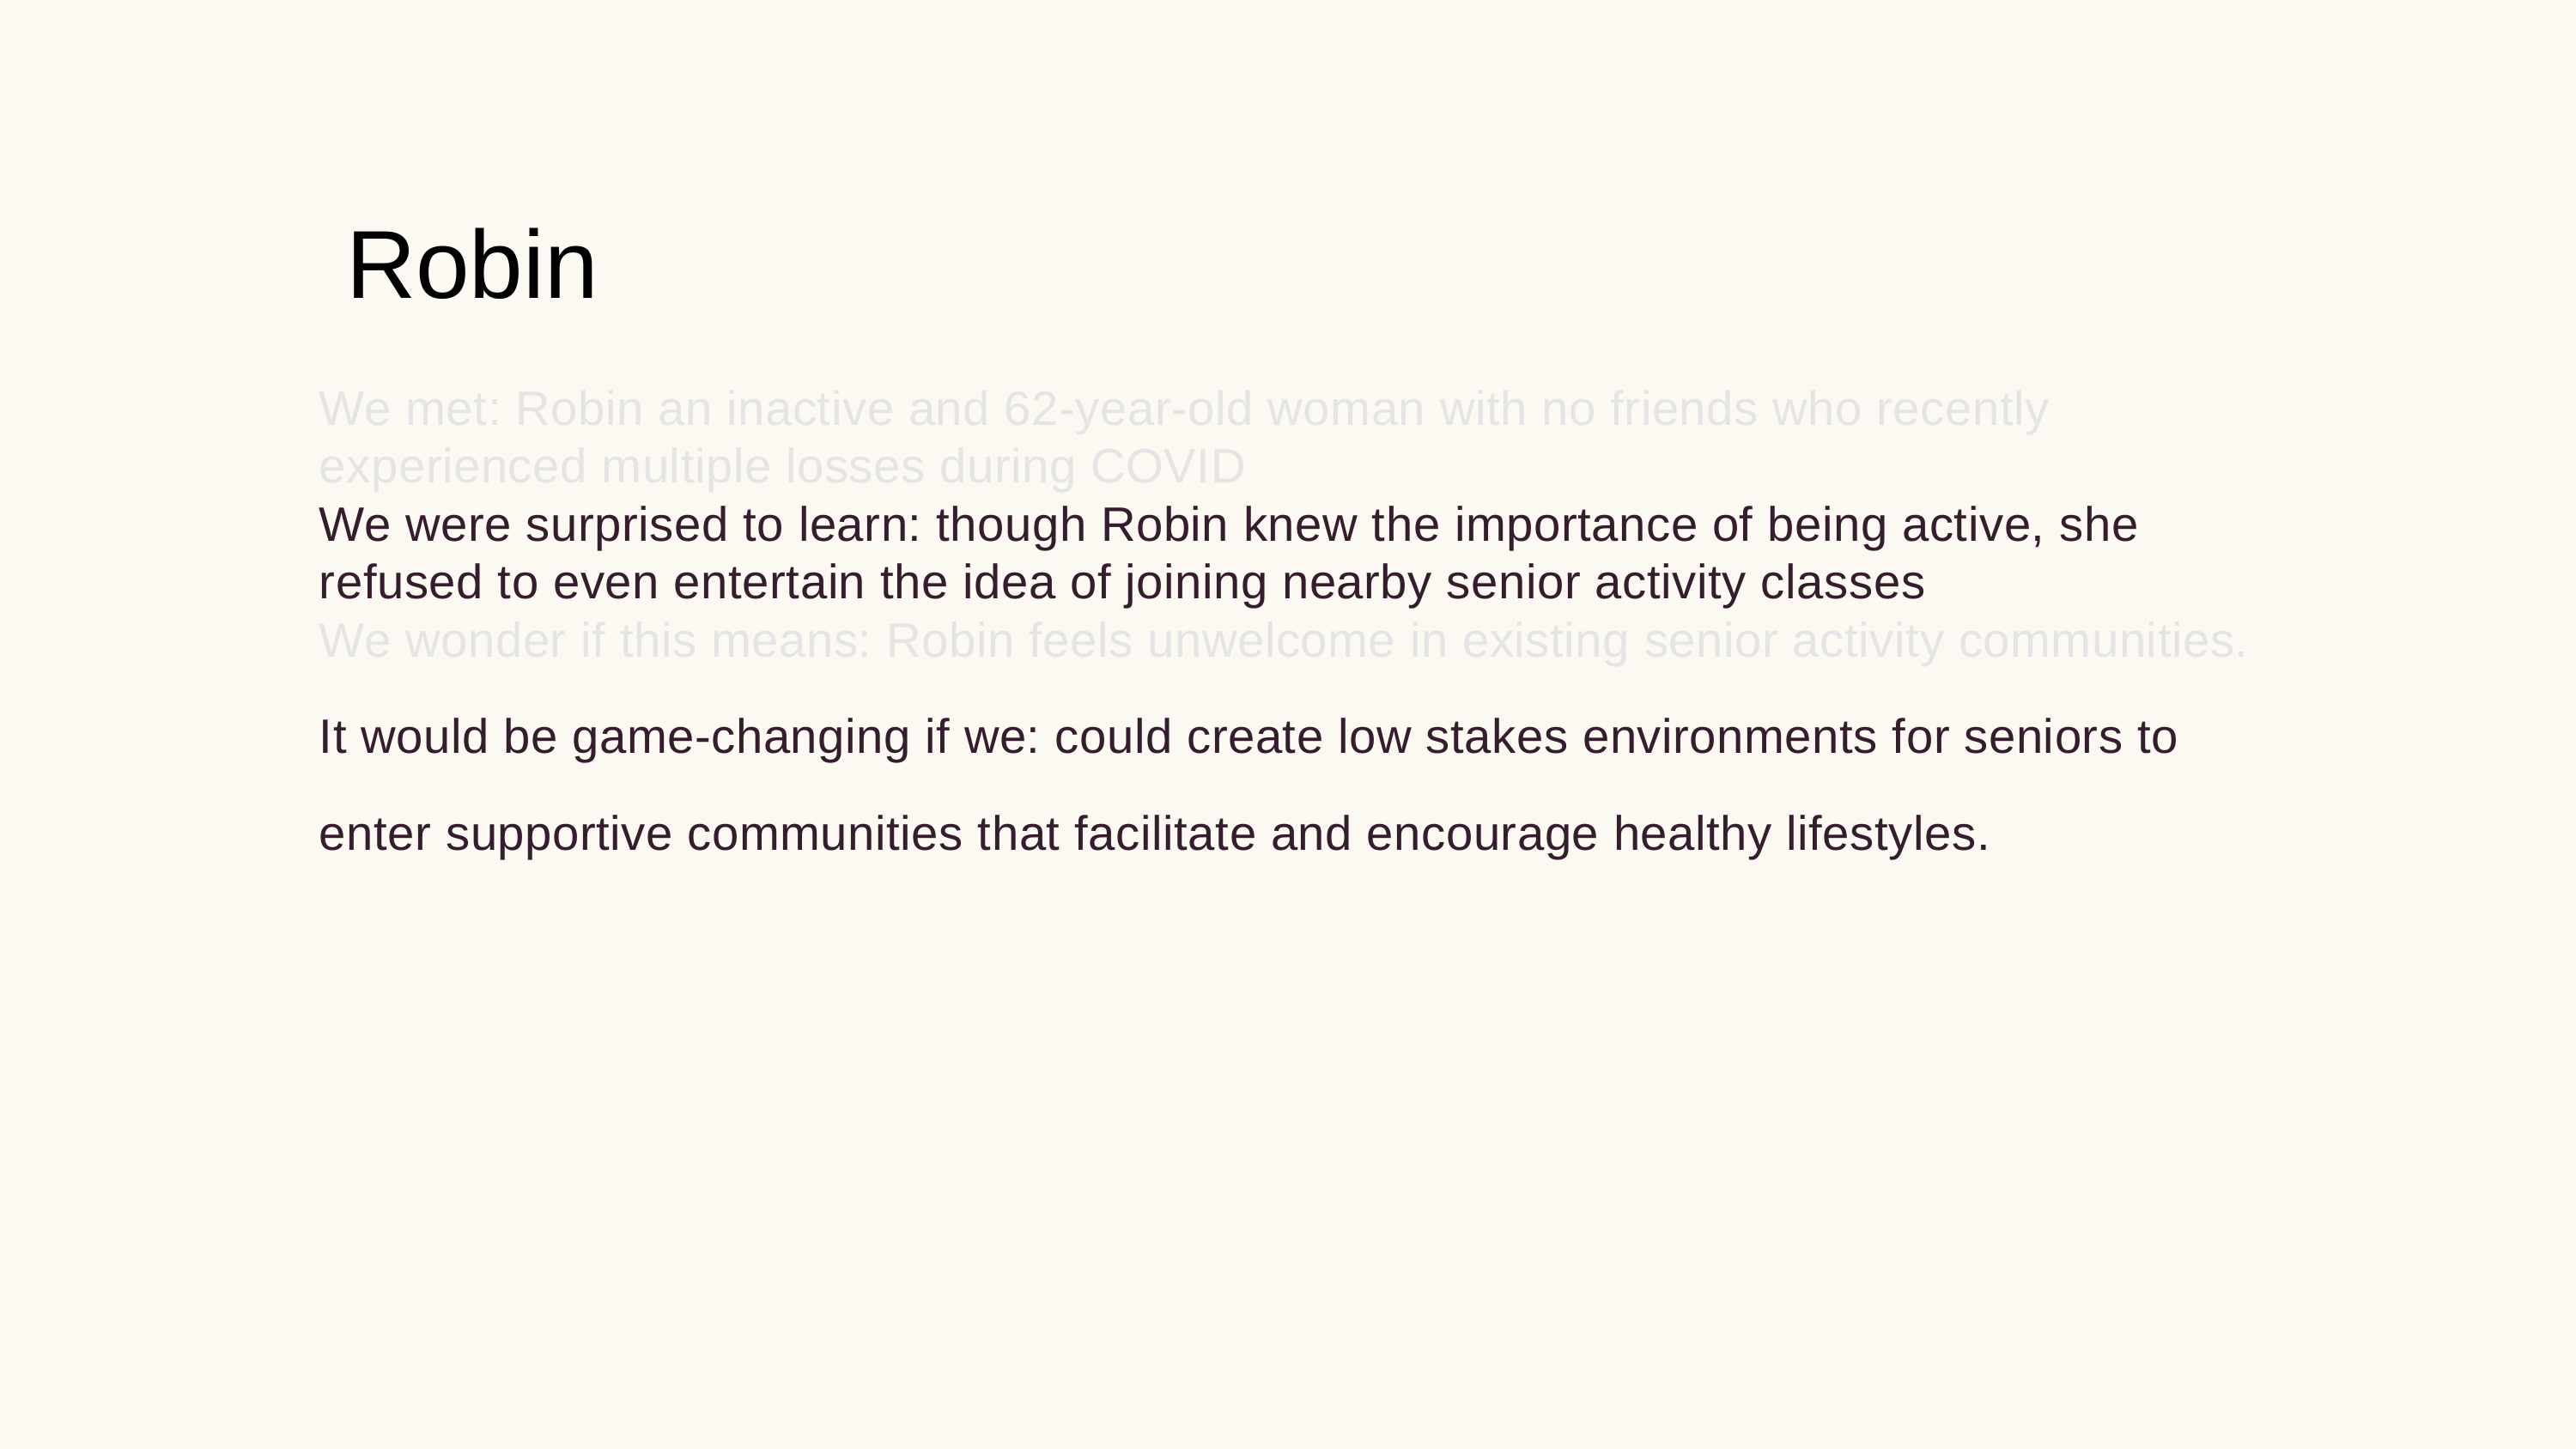

Robin
We met: Robin an inactive and 62-year-old woman with no friends who recently experienced multiple losses during COVID
We were surprised to learn: though Robin knew the importance of being active, she refused to even entertain the idea of joining nearby senior activity classes
We wonder if this means: Robin feels unwelcome in existing senior activity communities.
It would be game-changing if we: could create low stakes environments for seniors to enter supportive communities that facilitate and encourage healthy lifestyles.